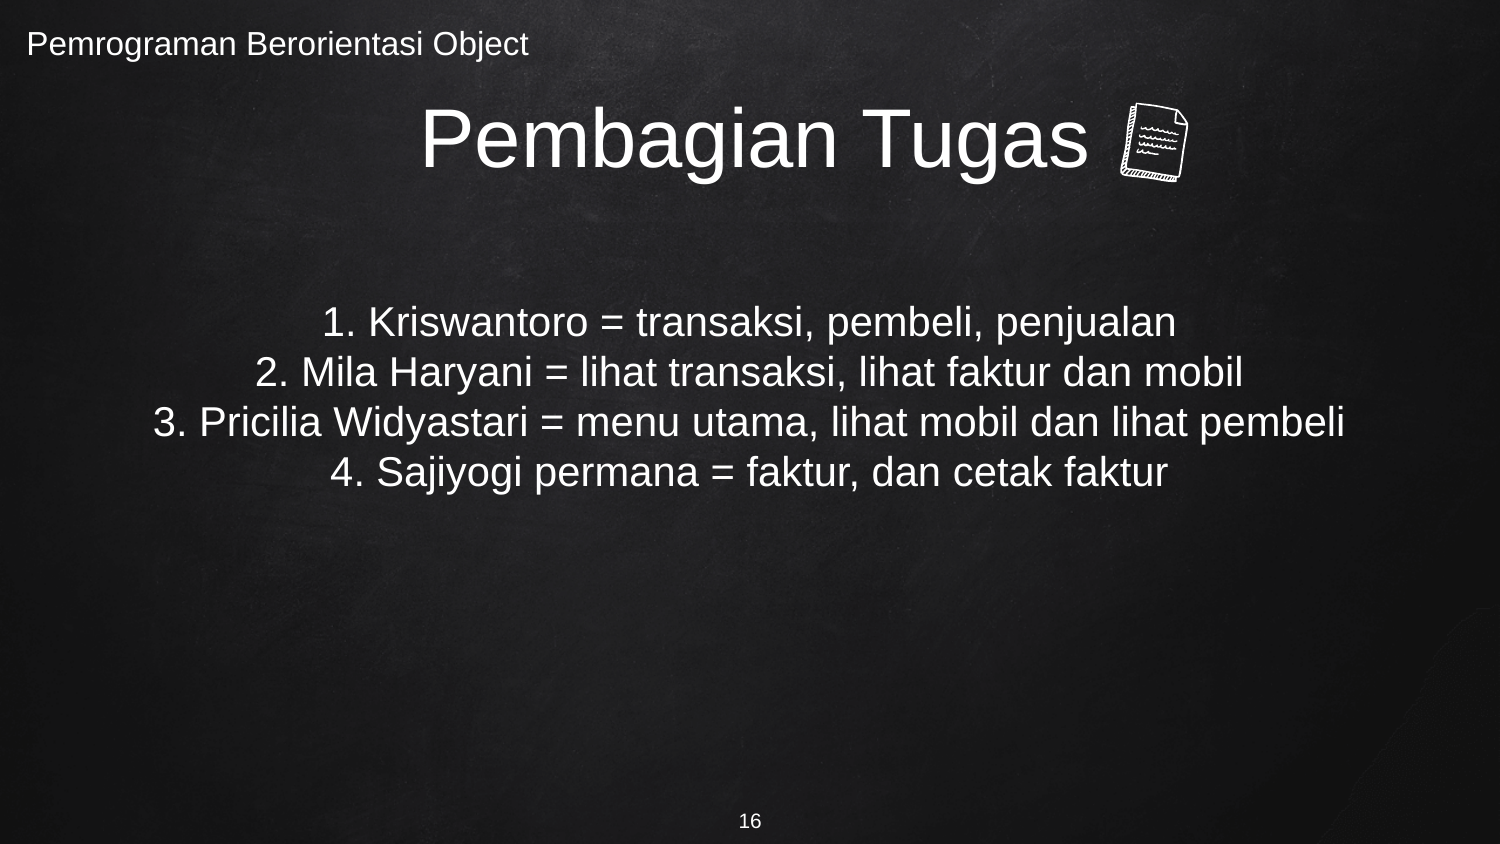

Pemrograman Berorientasi Object
# Pembagian Tugas

1. Kriswantoro = transaksi, pembeli, penjualan
2. Mila Haryani = lihat transaksi, lihat faktur dan mobil
3. Pricilia Widyastari = menu utama, lihat mobil dan lihat pembeli
4. Sajiyogi permana = faktur, dan cetak faktur
16